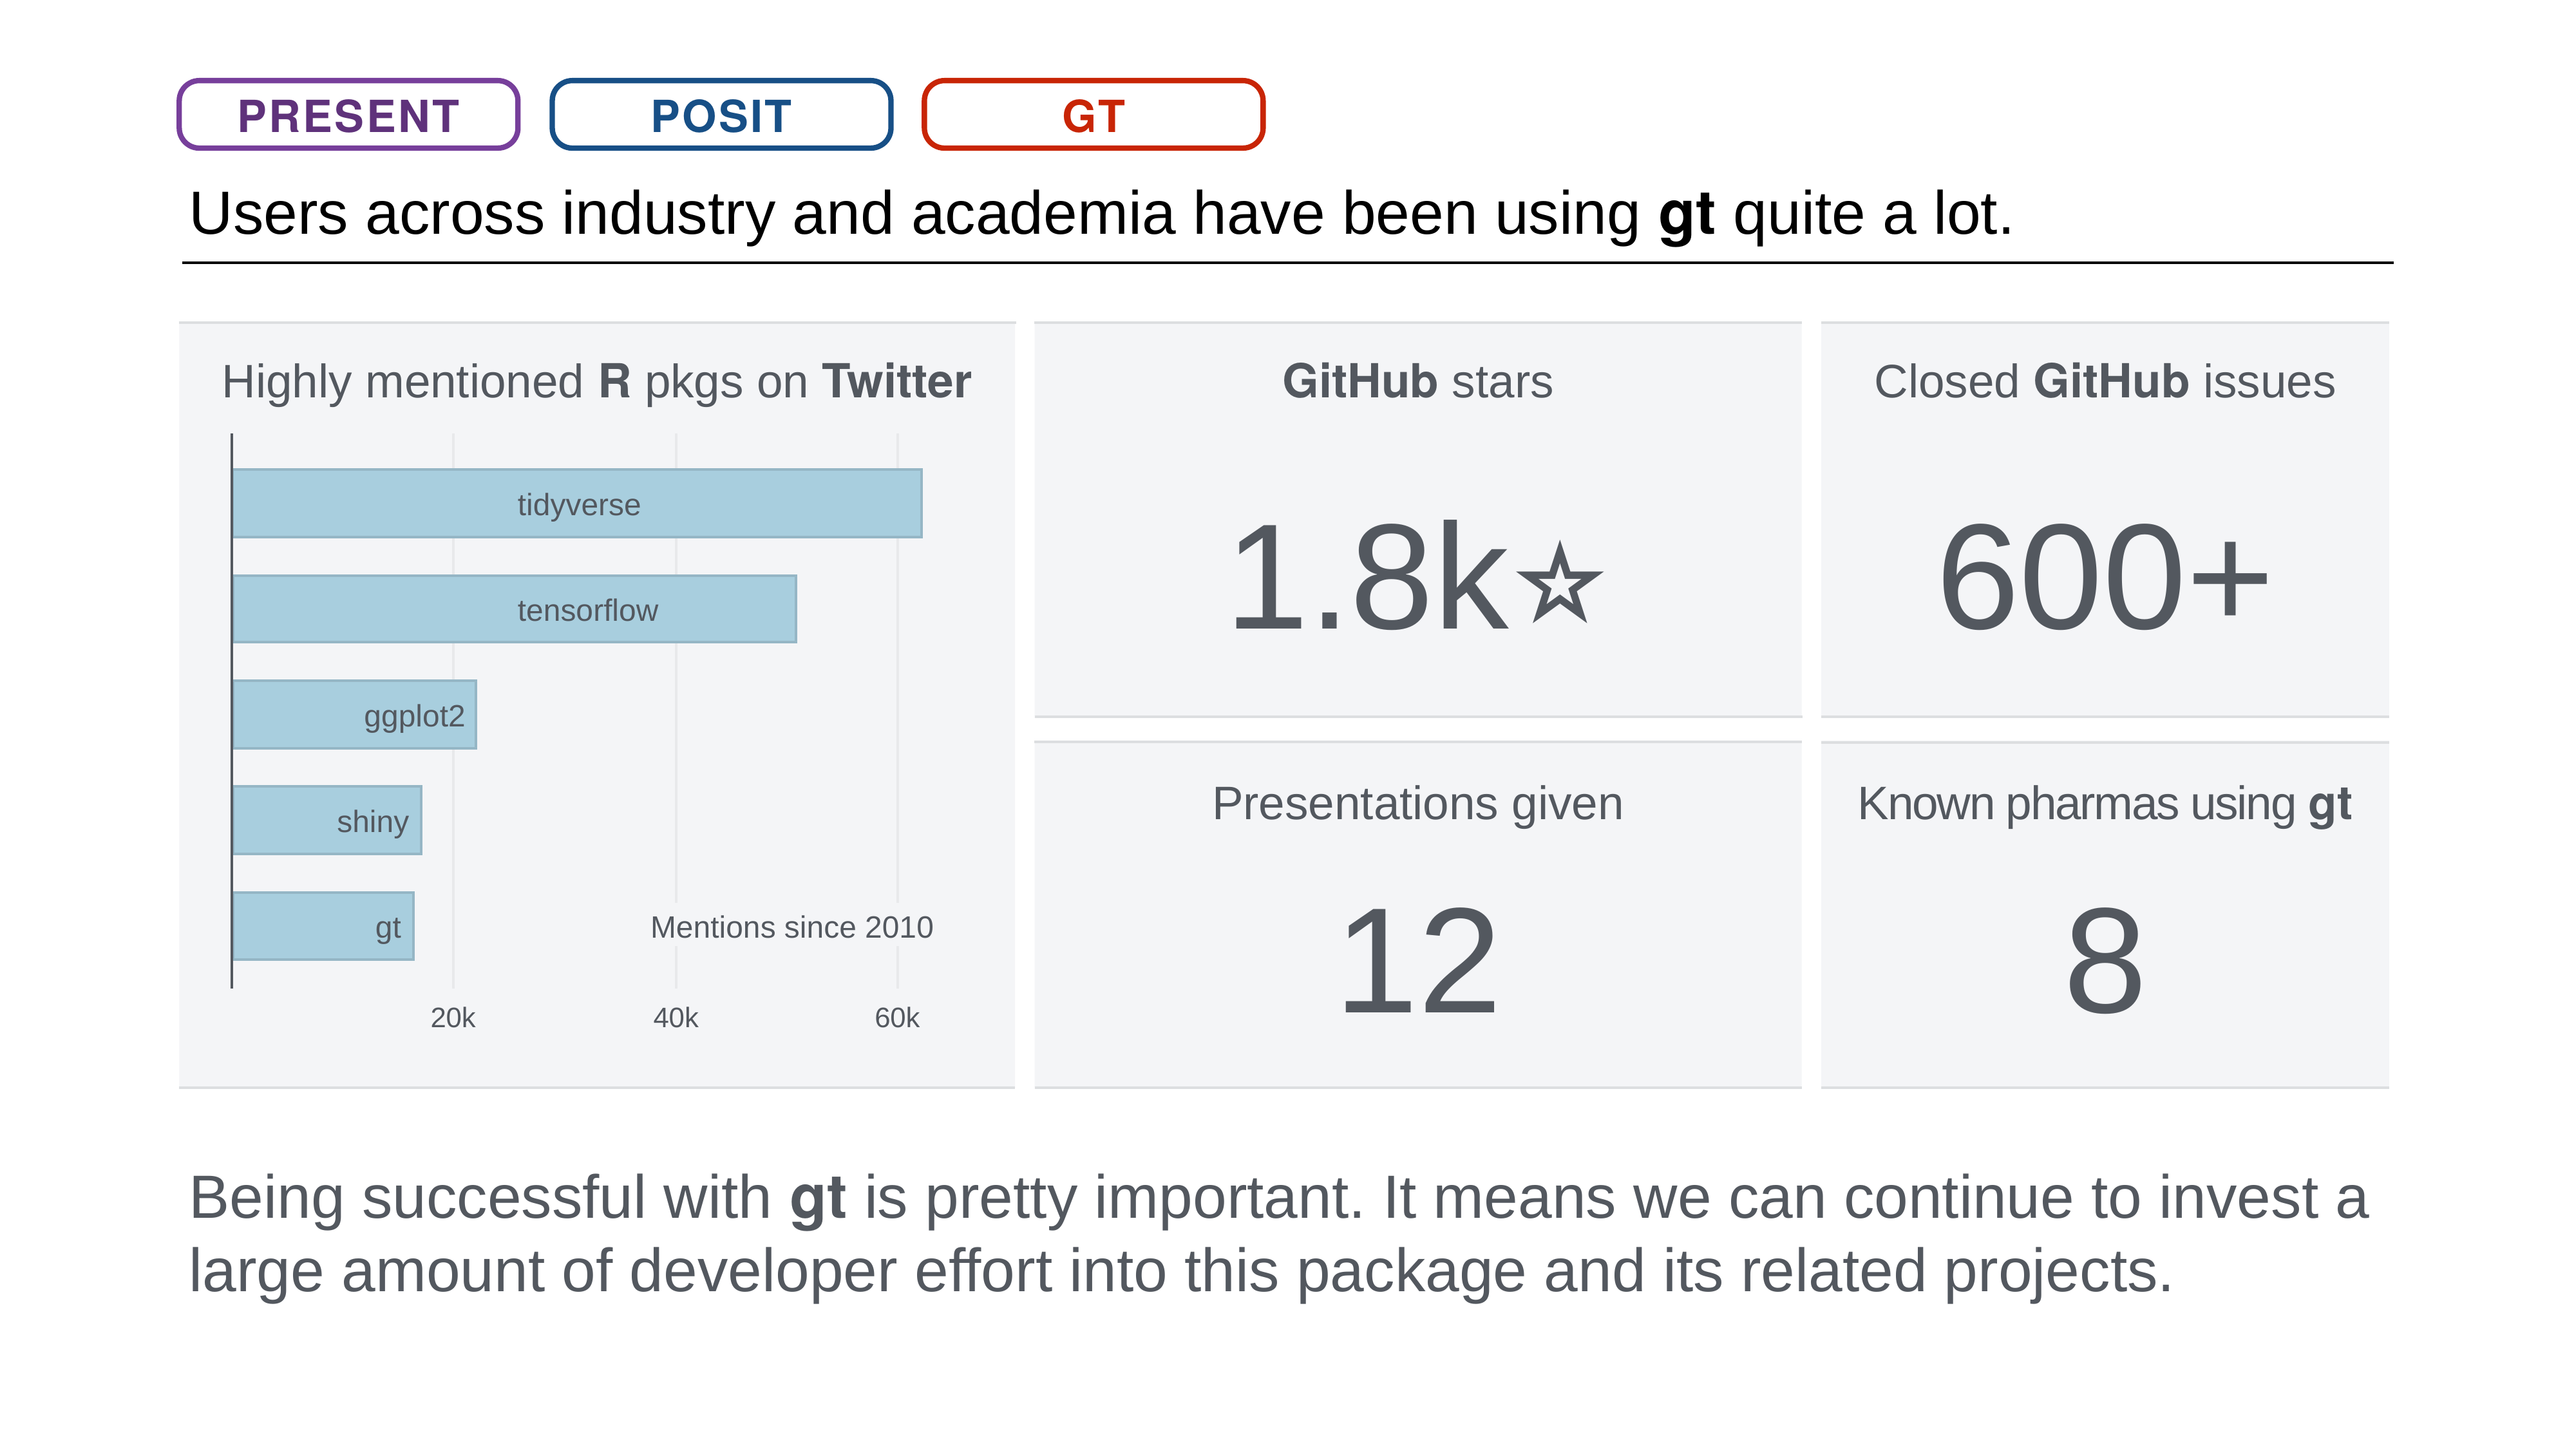

PRESENT

POSIT

GT
Users across industry and academia have been using gt quite a lot.

Highly mentioned R pkgs on Twitter
GitHub stars
Closed GitHub issues

1.8k⭐️
600+

tidyverse

tensorflow

ggplot2

Known pharmas using gt
Presentations given

shiny
12
8

gt
Mentions since 2010

20k
40k
60k

Being successful with gt is pretty important. It means we can continue to invest a large amount of developer effort into this package and its related projects.